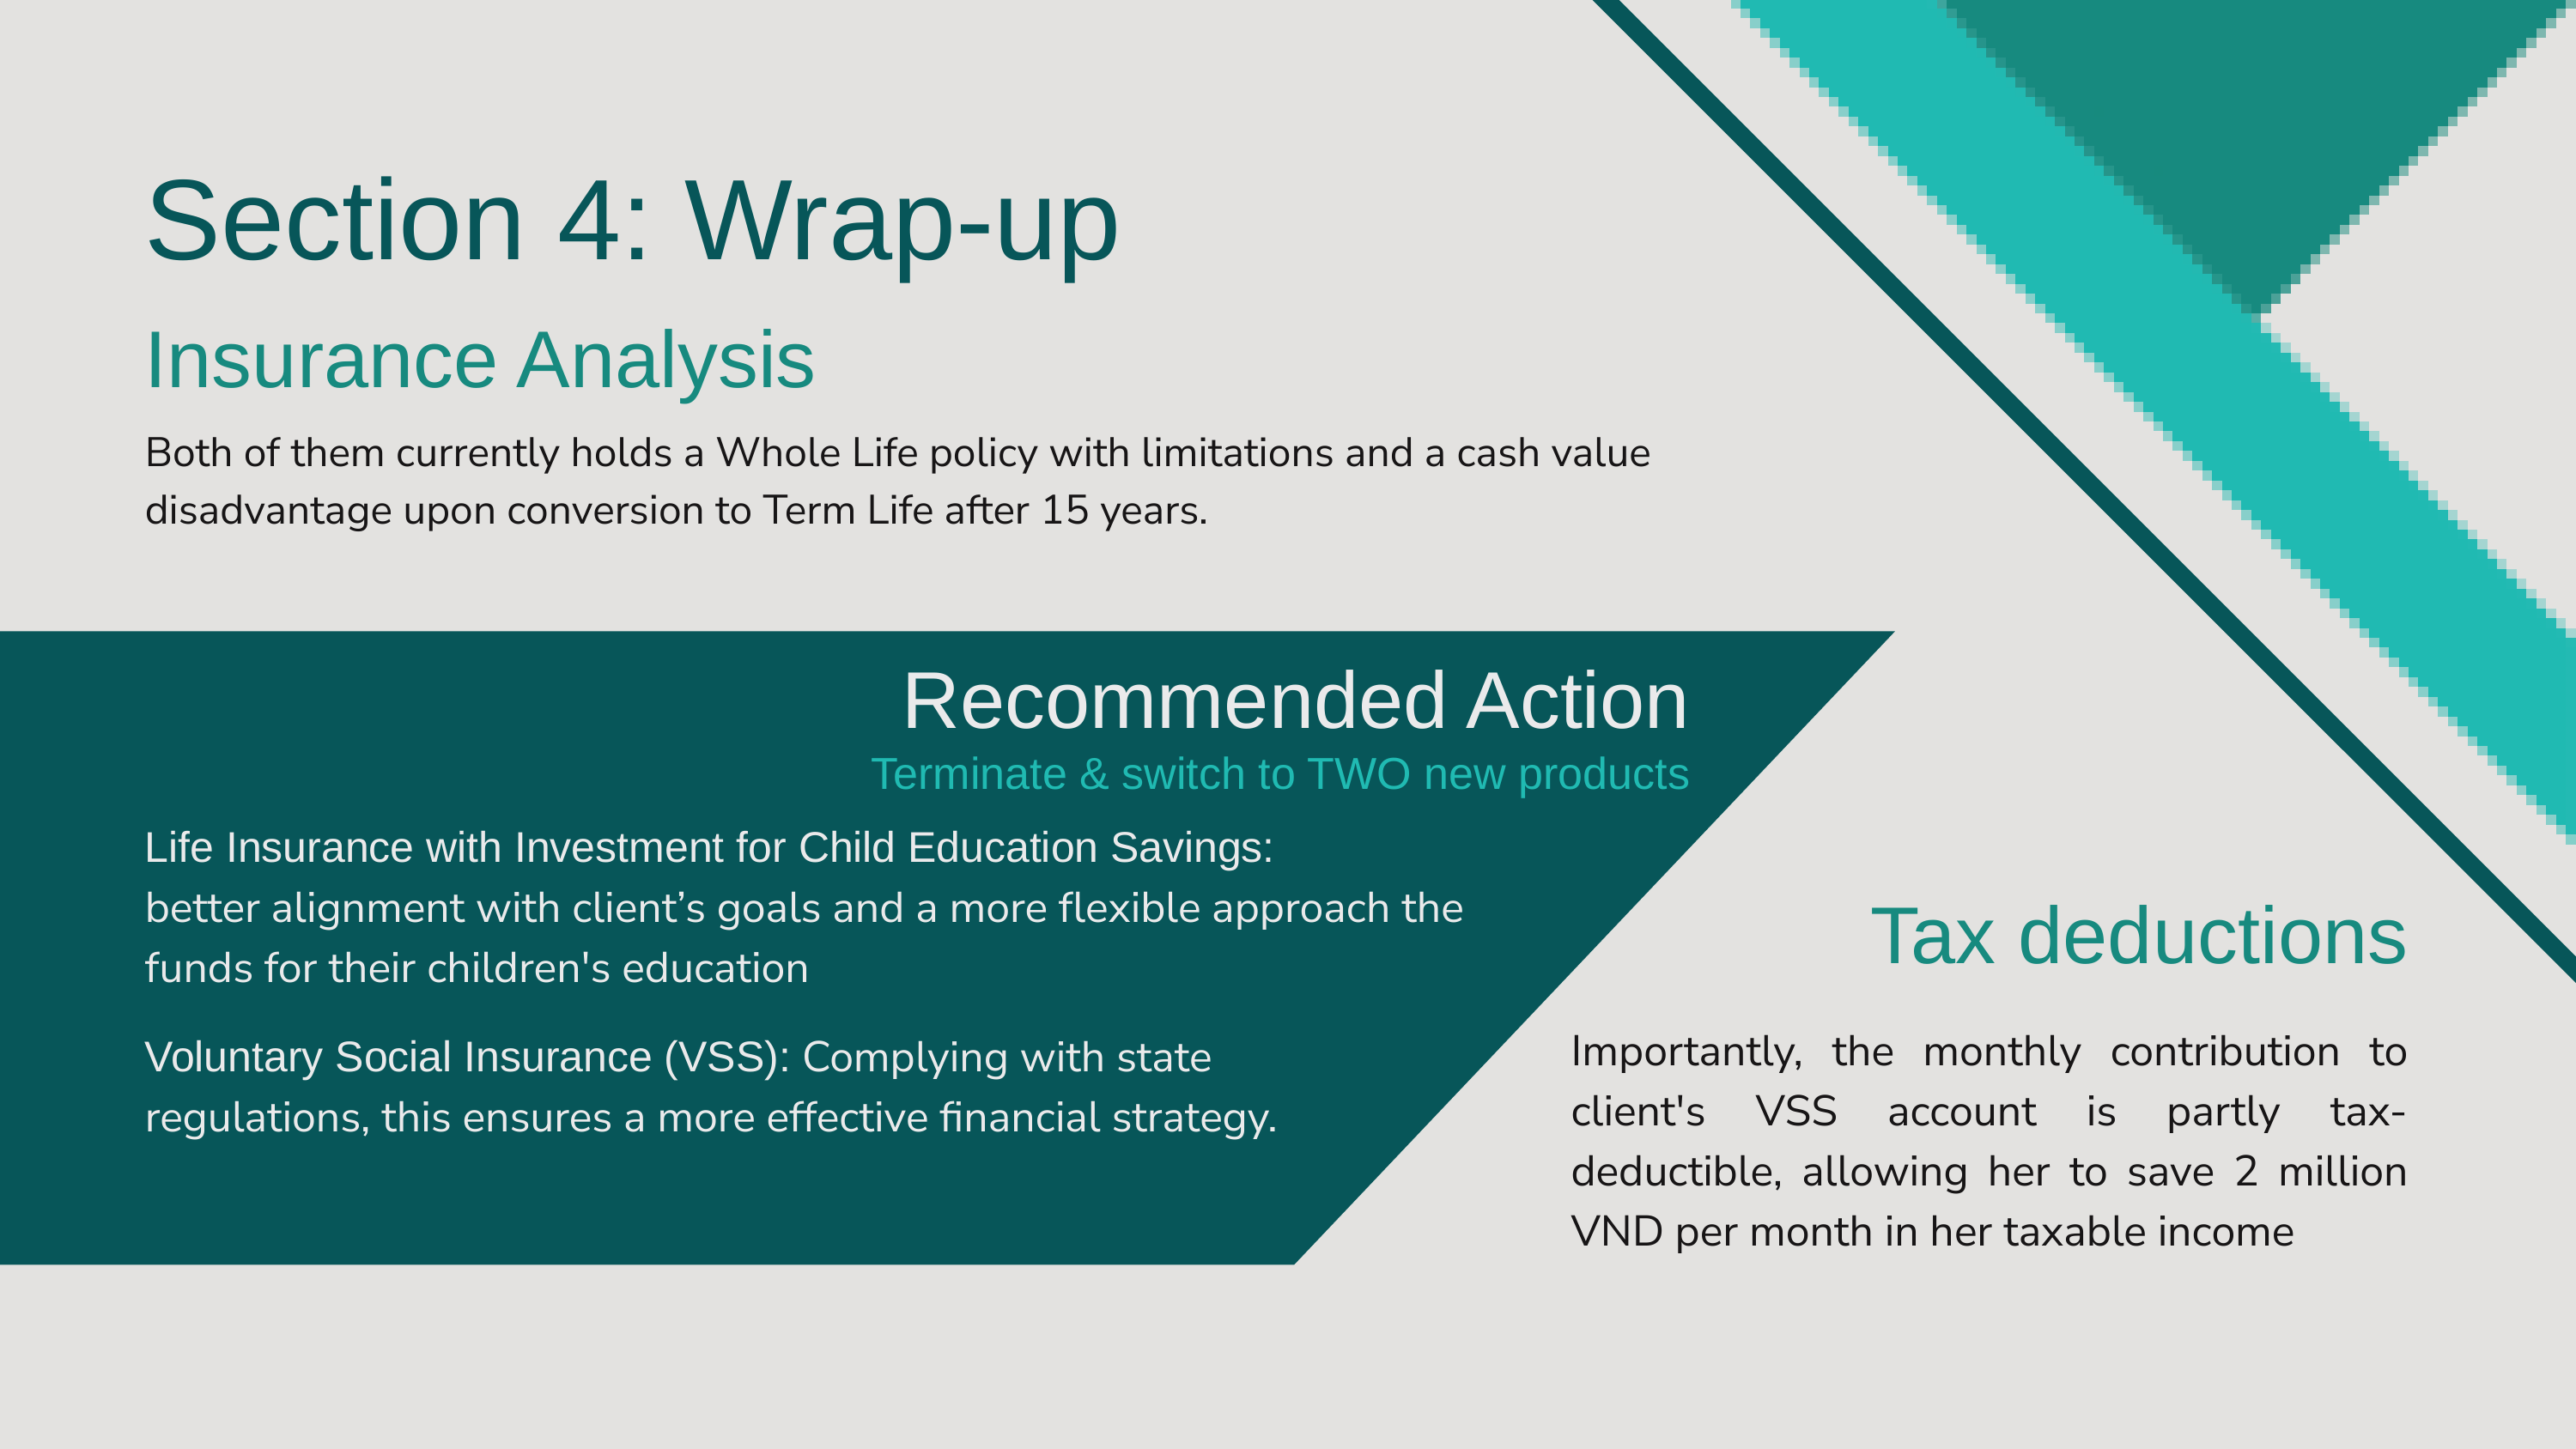

Section 4: Wrap-up
Insurance Analysis
Both of them currently holds a Whole Life policy with limitations and a cash value disadvantage upon conversion to Term Life after 15 years.

Recommended Action
Terminate & switch to TWO new products
Life Insurance with Investment for Child Education Savings:
better alignment with client’s goals and a more flexible approach the funds for their children's education
Tax deductions
Importantly, the monthly contribution to client's VSS account is partly tax-deductible, allowing her to save 2 million VND per month in her taxable income
Voluntary Social Insurance (VSS): Complying with state regulations, this ensures a more effective financial strategy.